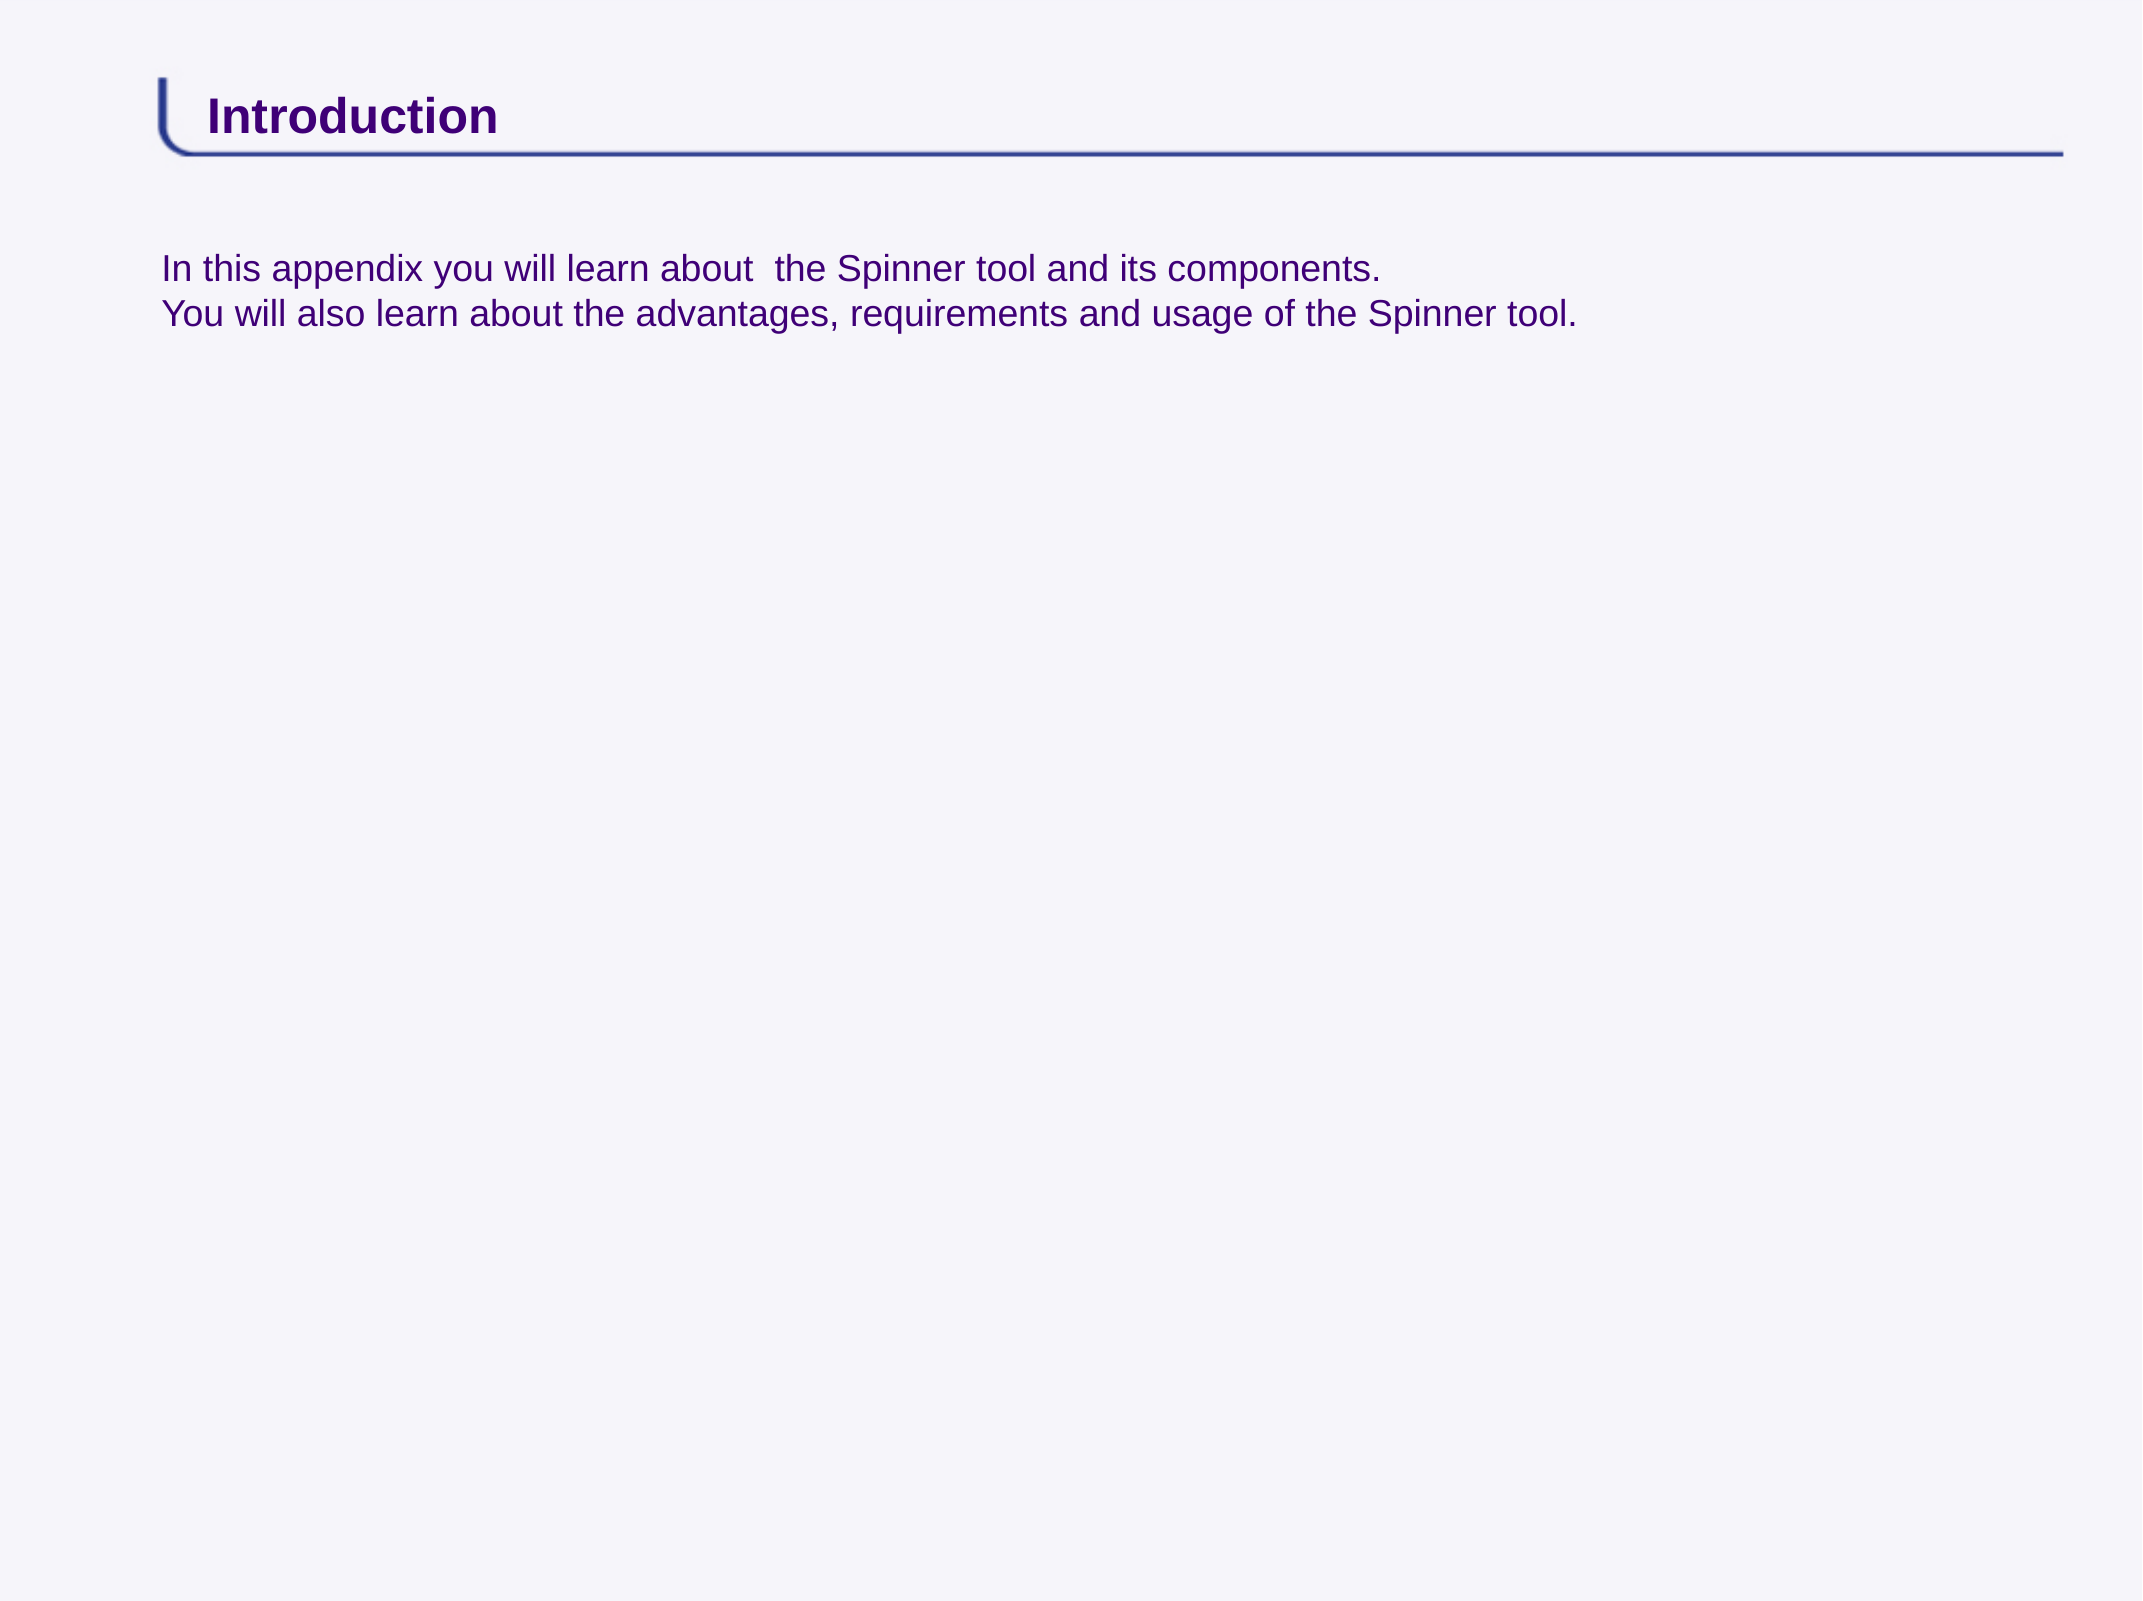

# Introduction
In this appendix you will learn about  the Spinner tool and its components.
You will also learn about the advantages, requirements and usage of the Spinner tool.